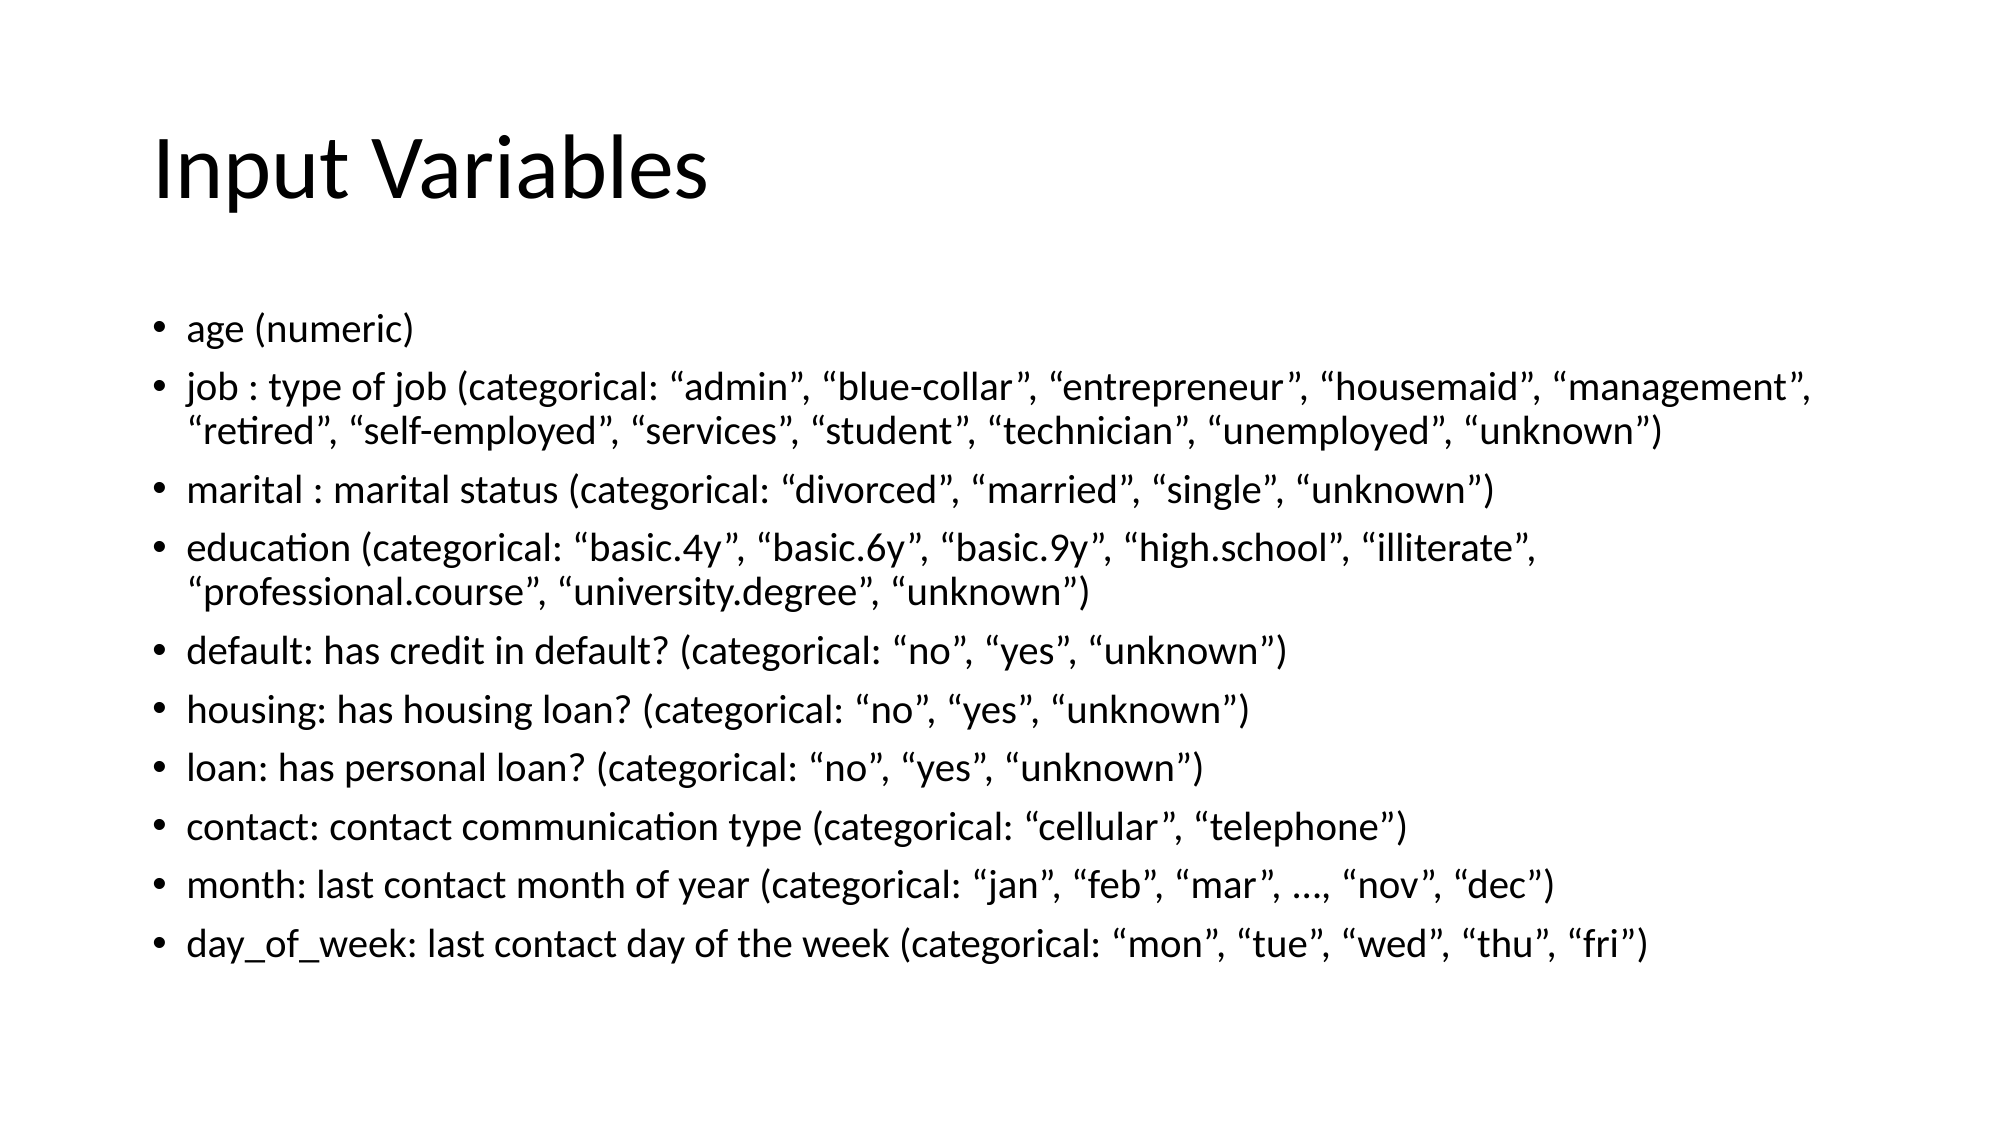

# Input Variables
age (numeric)
job : type of job (categorical: “admin”, “blue-collar”, “entrepreneur”, “housemaid”, “management”, “retired”, “self-employed”, “services”, “student”, “technician”, “unemployed”, “unknown”)
marital : marital status (categorical: “divorced”, “married”, “single”, “unknown”)
education (categorical: “basic.4y”, “basic.6y”, “basic.9y”, “high.school”, “illiterate”, “professional.course”, “university.degree”, “unknown”)
default: has credit in default? (categorical: “no”, “yes”, “unknown”)
housing: has housing loan? (categorical: “no”, “yes”, “unknown”)
loan: has personal loan? (categorical: “no”, “yes”, “unknown”)
contact: contact communication type (categorical: “cellular”, “telephone”)
month: last contact month of year (categorical: “jan”, “feb”, “mar”, …, “nov”, “dec”)
day_of_week: last contact day of the week (categorical: “mon”, “tue”, “wed”, “thu”, “fri”)